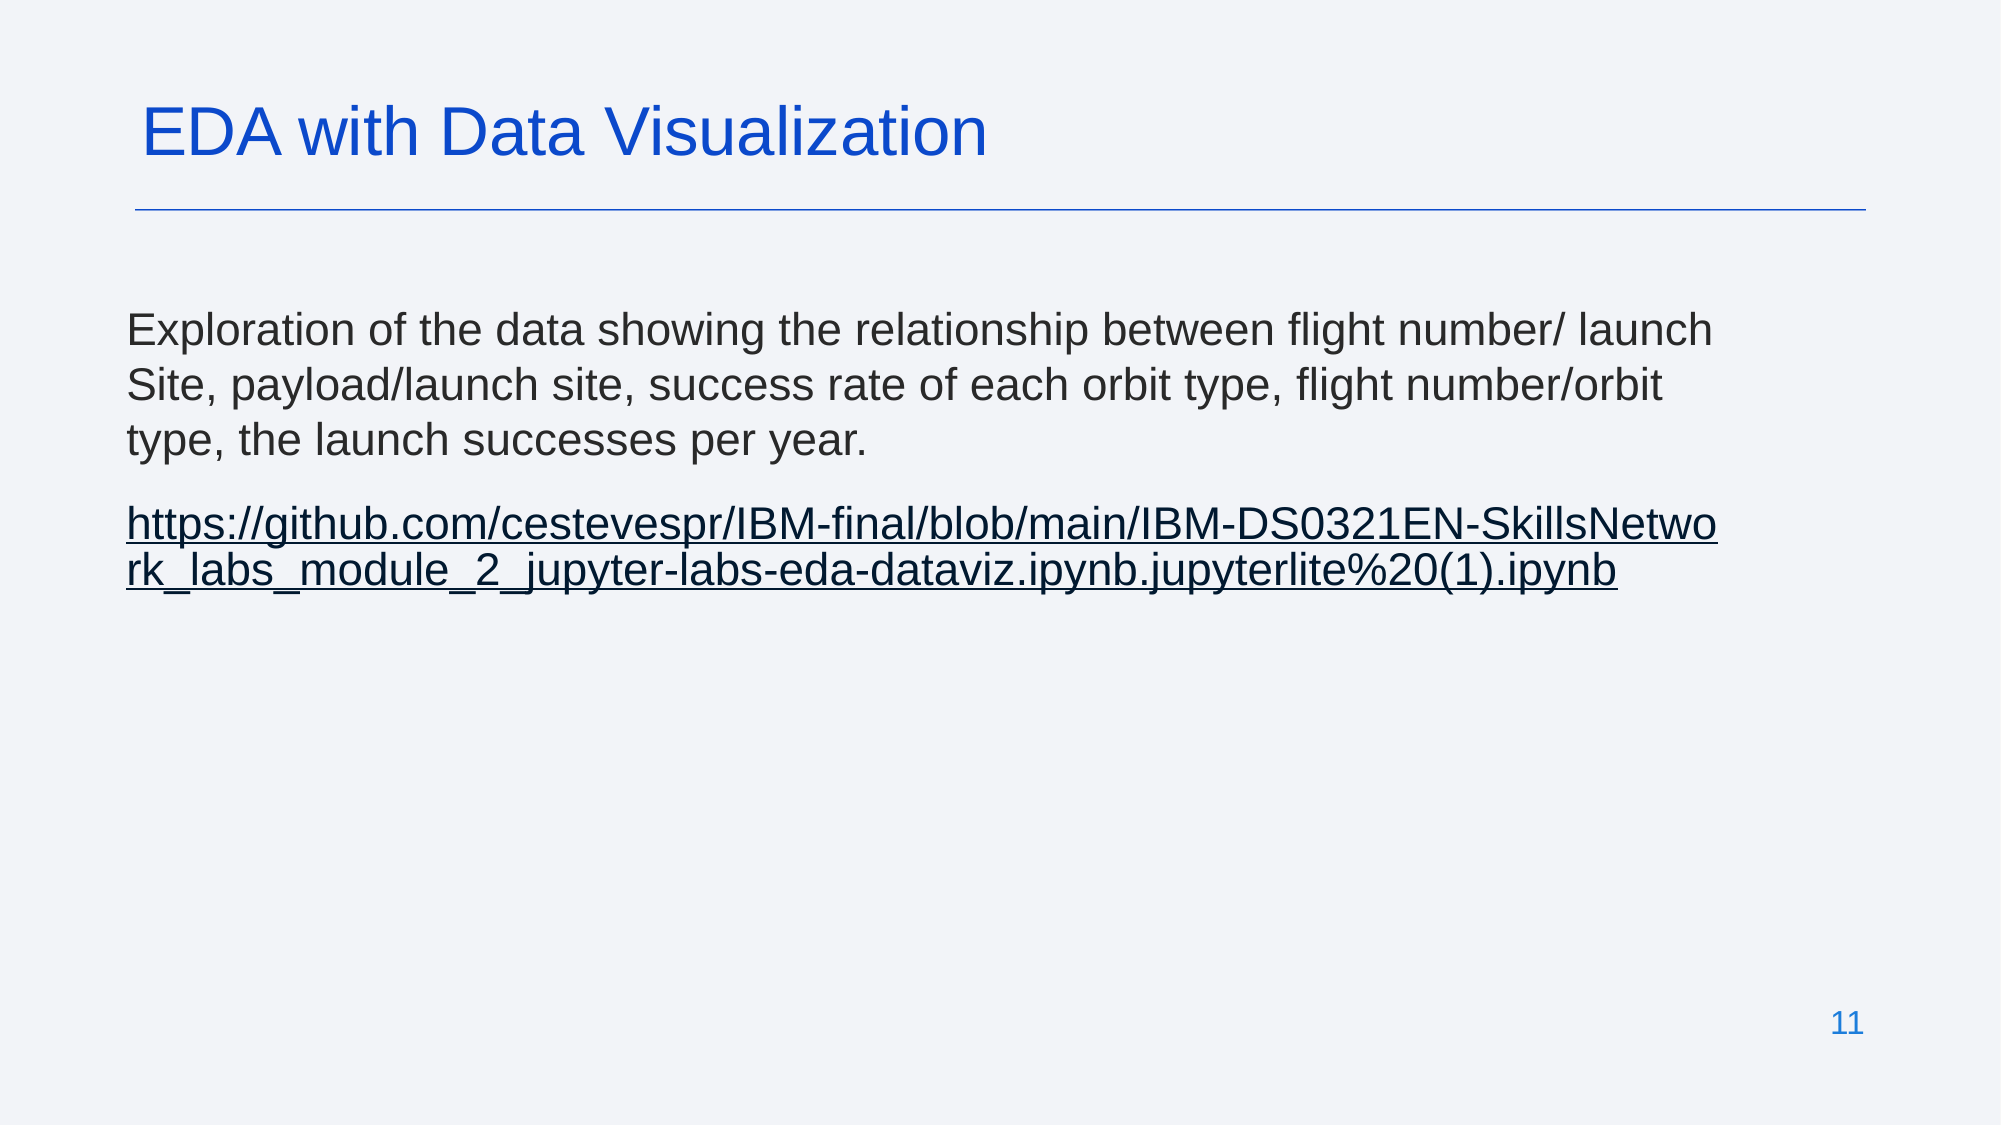

EDA with Data Visualization
# Exploration of the data showing the relationship between flight number/ launch Site, payload/launch site, success rate of each orbit type, flight number/orbit type, the launch successes per year.
https://github.com/cestevespr/IBM-final/blob/main/IBM-DS0321EN-SkillsNetwork_labs_module_2_jupyter-labs-eda-dataviz.ipynb.jupyterlite%20(1).ipynb

11